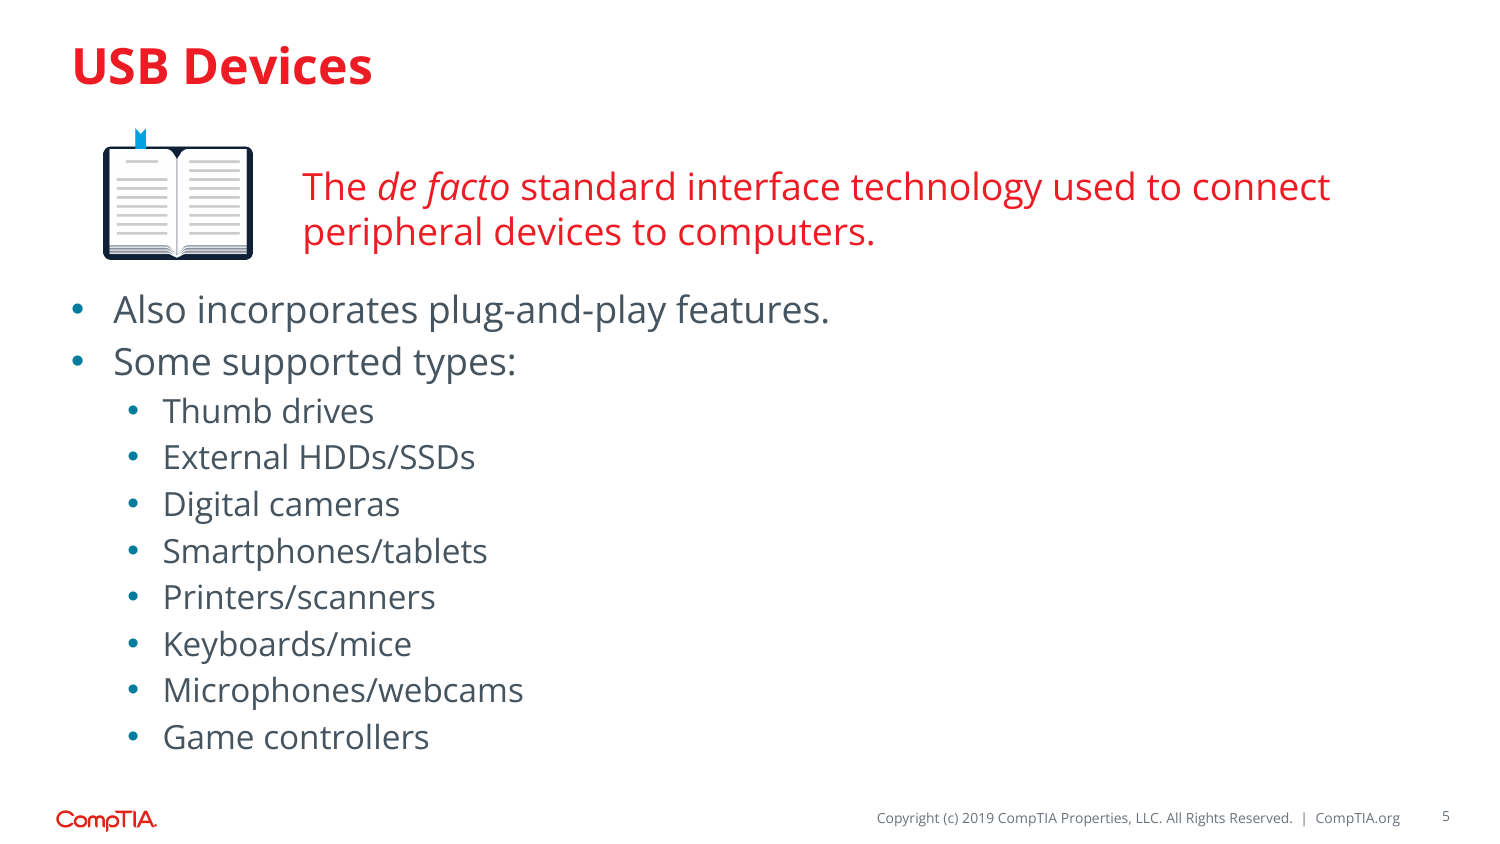

# USB Devices
The de facto standard interface technology used to connect peripheral devices to computers.
Also incorporates plug-and-play features.
Some supported types:
Thumb drives
External HDDs/SSDs
Digital cameras
Smartphones/tablets
Printers/scanners
Keyboards/mice
Microphones/webcams
Game controllers
5